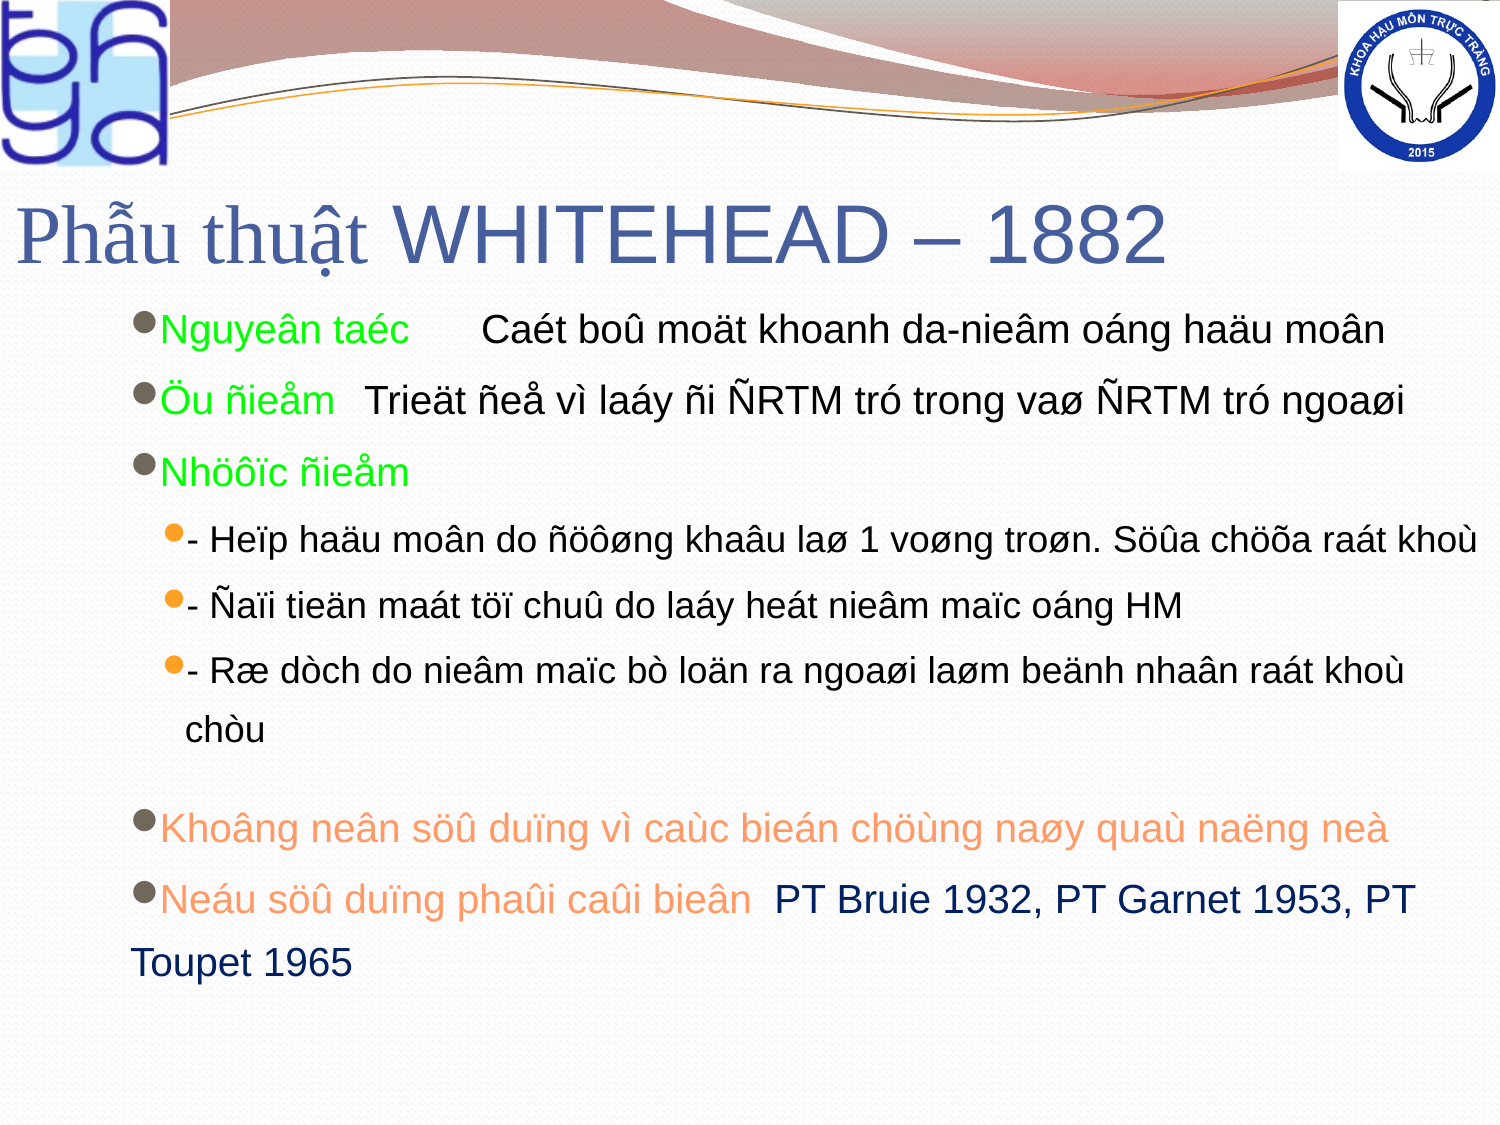

Phẫu thuật WHITEHEAD – 1882
Nguyeân taéc	Caét boû moät khoanh da-nieâm oáng haäu moân
Öu ñieåm	Trieät ñeå vì laáy ñi ÑRTM tró trong vaø ÑRTM tró ngoaøi
Nhöôïc ñieåm
- Heïp haäu moân do ñöôøng khaâu laø 1 voøng troøn. Söûa chöõa raát khoù
- Ñaïi tieän maát töï chuû do laáy heát nieâm maïc oáng HM
- Ræ dòch do nieâm maïc bò loän ra ngoaøi laøm beänh nhaân raát khoù chòu
Khoâng neân söû duïng vì caùc bieán chöùng naøy quaù naëng neà
Neáu söû duïng phaûi caûi bieân  PT Bruie 1932, PT Garnet 1953, PT Toupet 1965